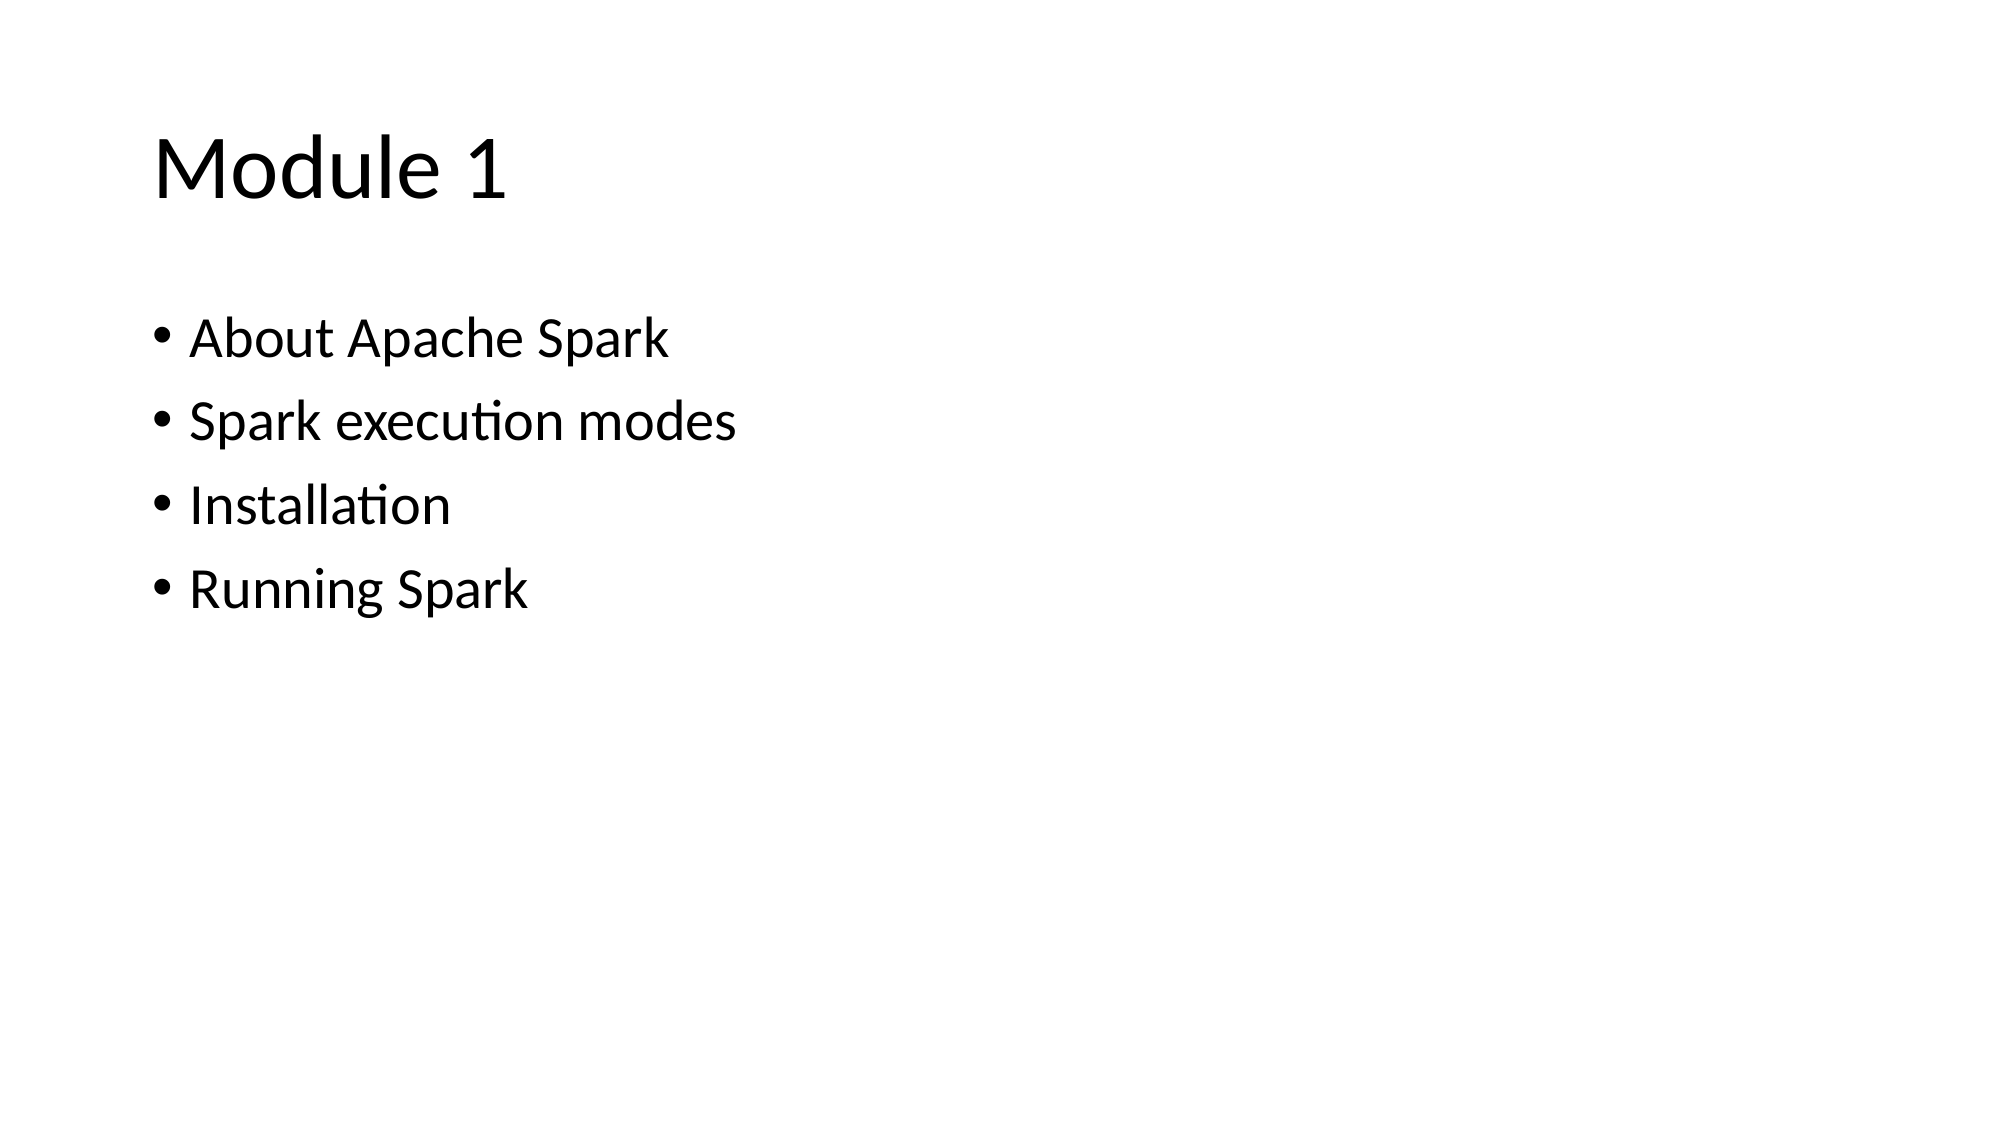

# Module 1
About Apache Spark
Spark execution modes
Installation
Running Spark